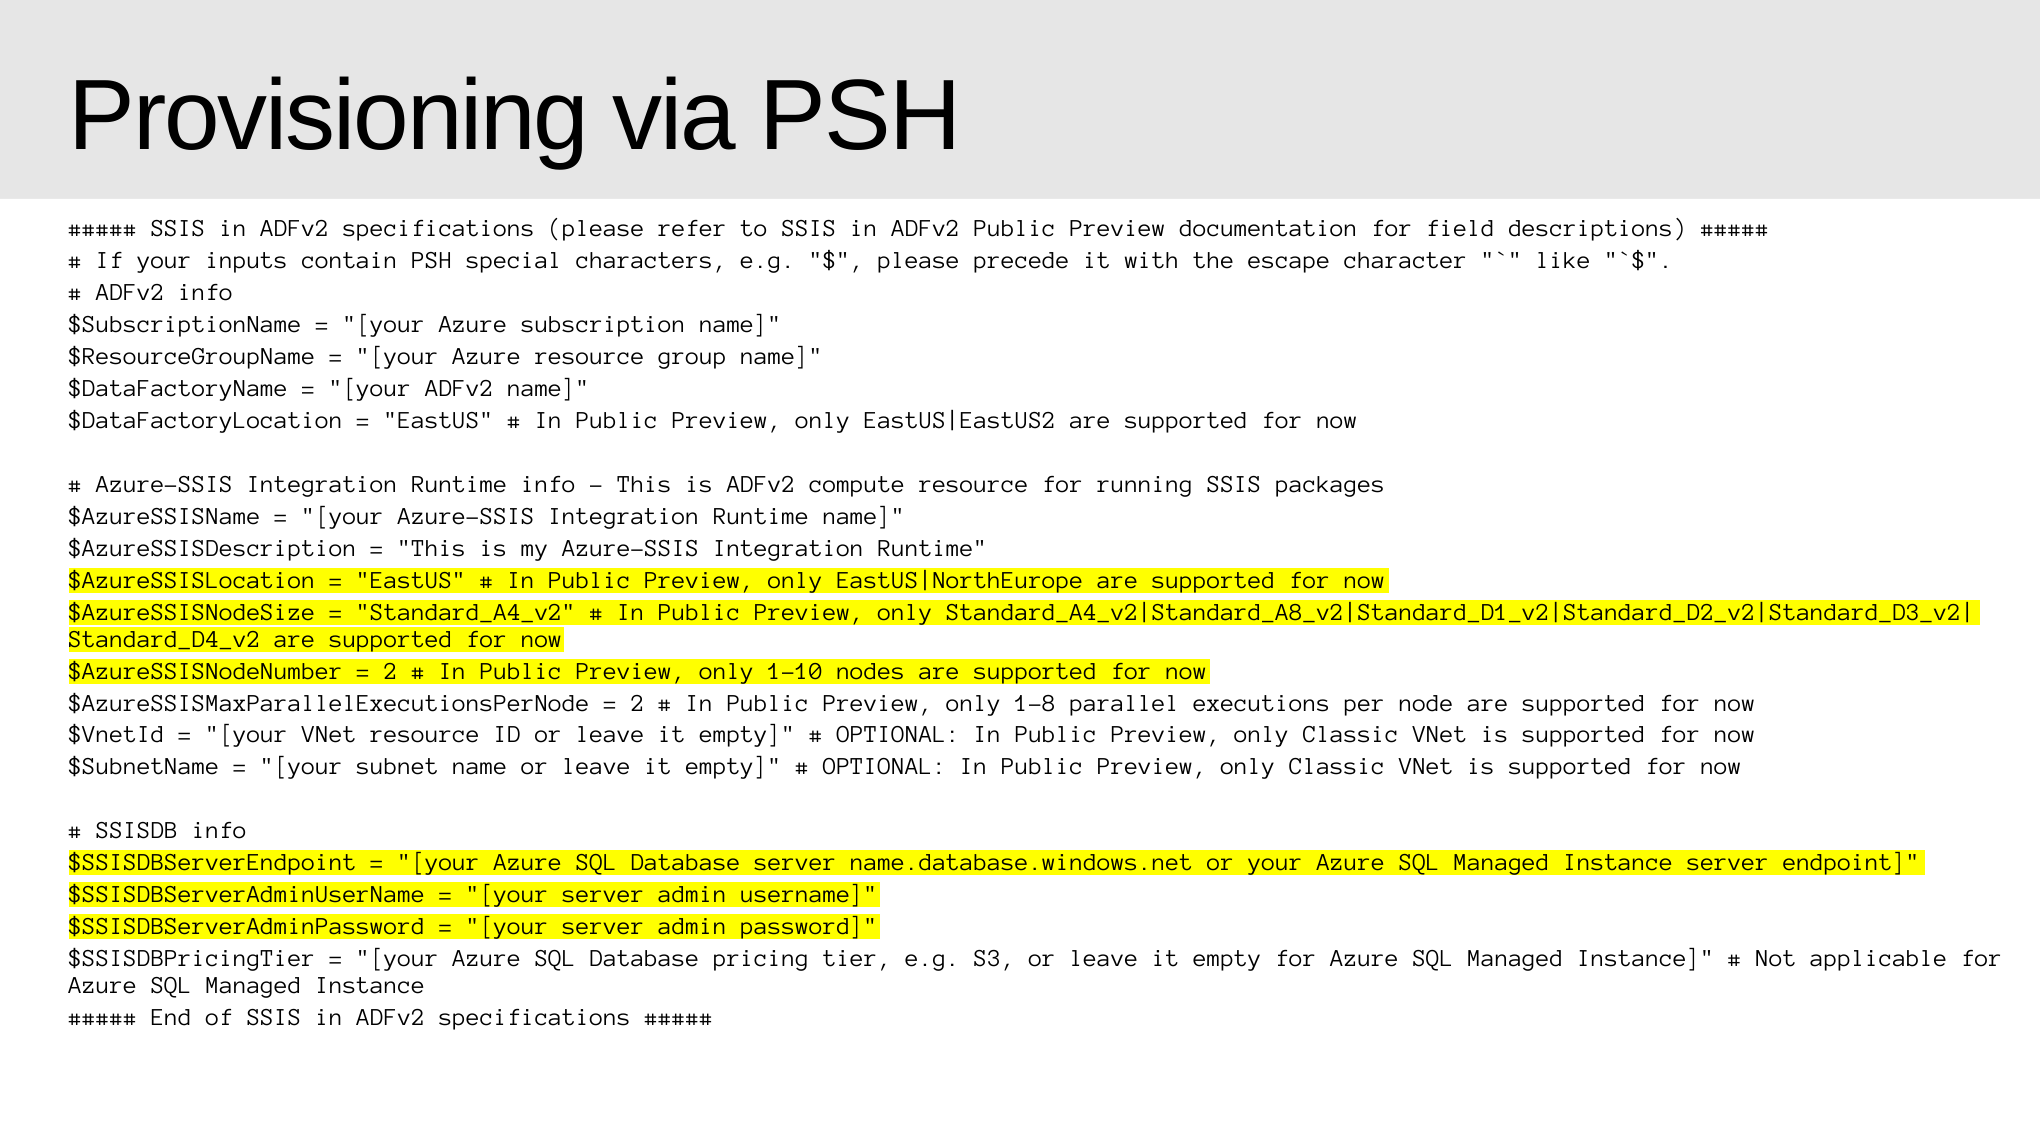

# Provisioning via PSH
##### SSIS in ADFv2 specifications (please refer to SSIS in ADFv2 Public Preview documentation for field descriptions) #####
# If your inputs contain PSH special characters, e.g. "$", please precede it with the escape character "`" like "`$".
# ADFv2 info
$SubscriptionName = "[your Azure subscription name]"
$ResourceGroupName = "[your Azure resource group name]"
$DataFactoryName = "[your ADFv2 name]"
$DataFactoryLocation = "EastUS" # In Public Preview, only EastUS|EastUS2 are supported for now

# Azure-SSIS Integration Runtime info - This is ADFv2 compute resource for running SSIS packages
$AzureSSISName = "[your Azure-SSIS Integration Runtime name]"
$AzureSSISDescription = "This is my Azure-SSIS Integration Runtime"
$AzureSSISLocation = "EastUS" # In Public Preview, only EastUS|NorthEurope are supported for now
$AzureSSISNodeSize = "Standard_A4_v2" # In Public Preview, only Standard_A4_v2|Standard_A8_v2|Standard_D1_v2|Standard_D2_v2|Standard_D3_v2|Standard_D4_v2 are supported for now
$AzureSSISNodeNumber = 2 # In Public Preview, only 1-10 nodes are supported for now
$AzureSSISMaxParallelExecutionsPerNode = 2 # In Public Preview, only 1-8 parallel executions per node are supported for now
$VnetId = "[your VNet resource ID or leave it empty]" # OPTIONAL: In Public Preview, only Classic VNet is supported for now
$SubnetName = "[your subnet name or leave it empty]" # OPTIONAL: In Public Preview, only Classic VNet is supported for now

# SSISDB info
$SSISDBServerEndpoint = "[your Azure SQL Database server name.database.windows.net or your Azure SQL Managed Instance server endpoint]"
$SSISDBServerAdminUserName = "[your server admin username]"
$SSISDBServerAdminPassword = "[your server admin password]"
$SSISDBPricingTier = "[your Azure SQL Database pricing tier, e.g. S3, or leave it empty for Azure SQL Managed Instance]" # Not applicable for Azure SQL Managed Instance
##### End of SSIS in ADFv2 specifications #####